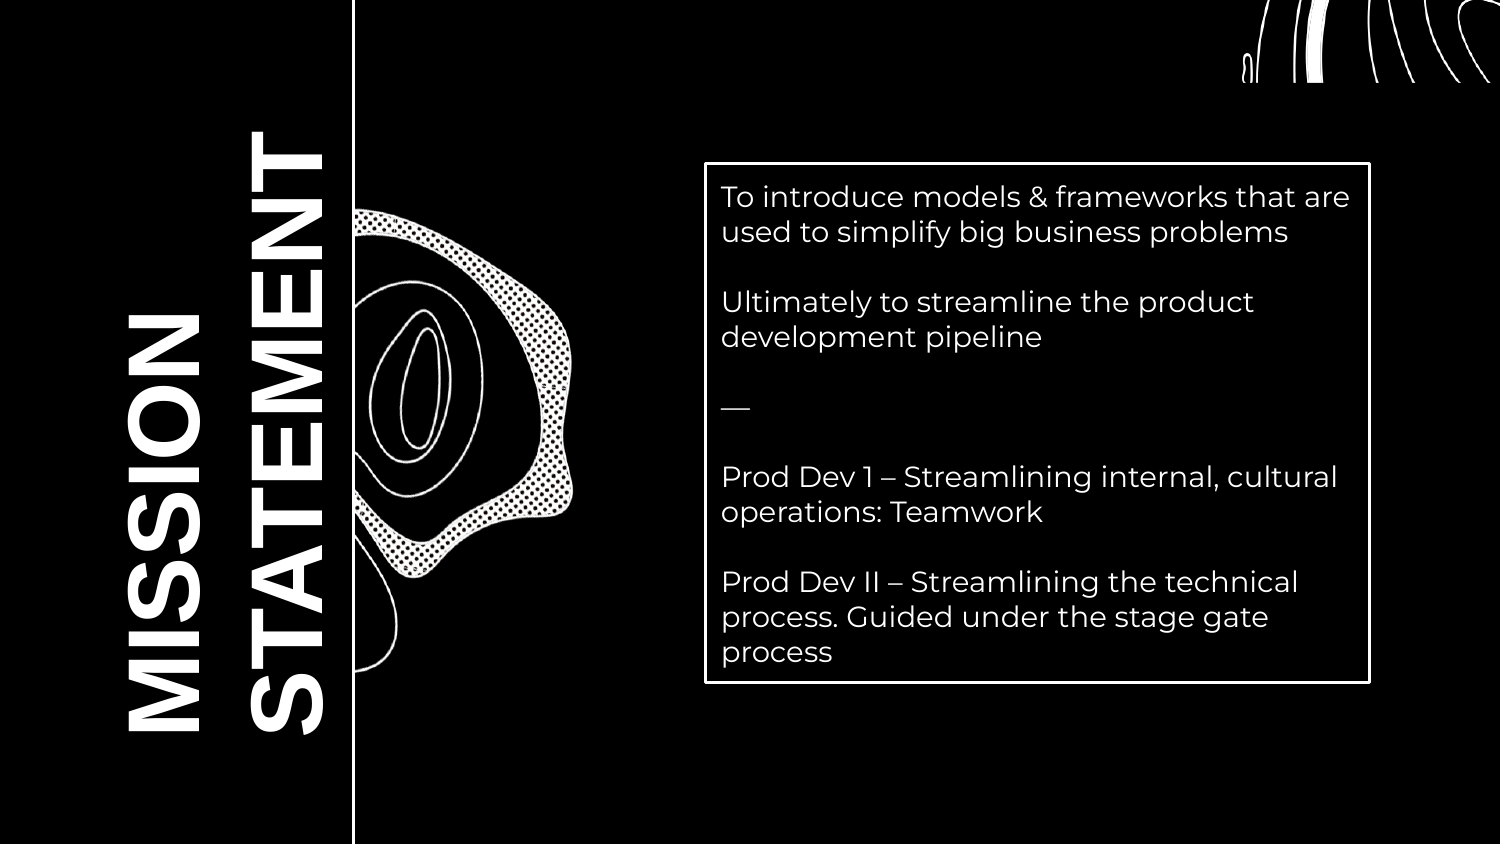

To introduce models & frameworks that are used to simplify big business problems

Ultimately to streamline the product development pipeline

—

Prod Dev 1 – Streamlining internal, cultural operations: Teamwork

Prod Dev II – Streamlining the technical process. Guided under the stage gate process

# MISSION STATEMENT